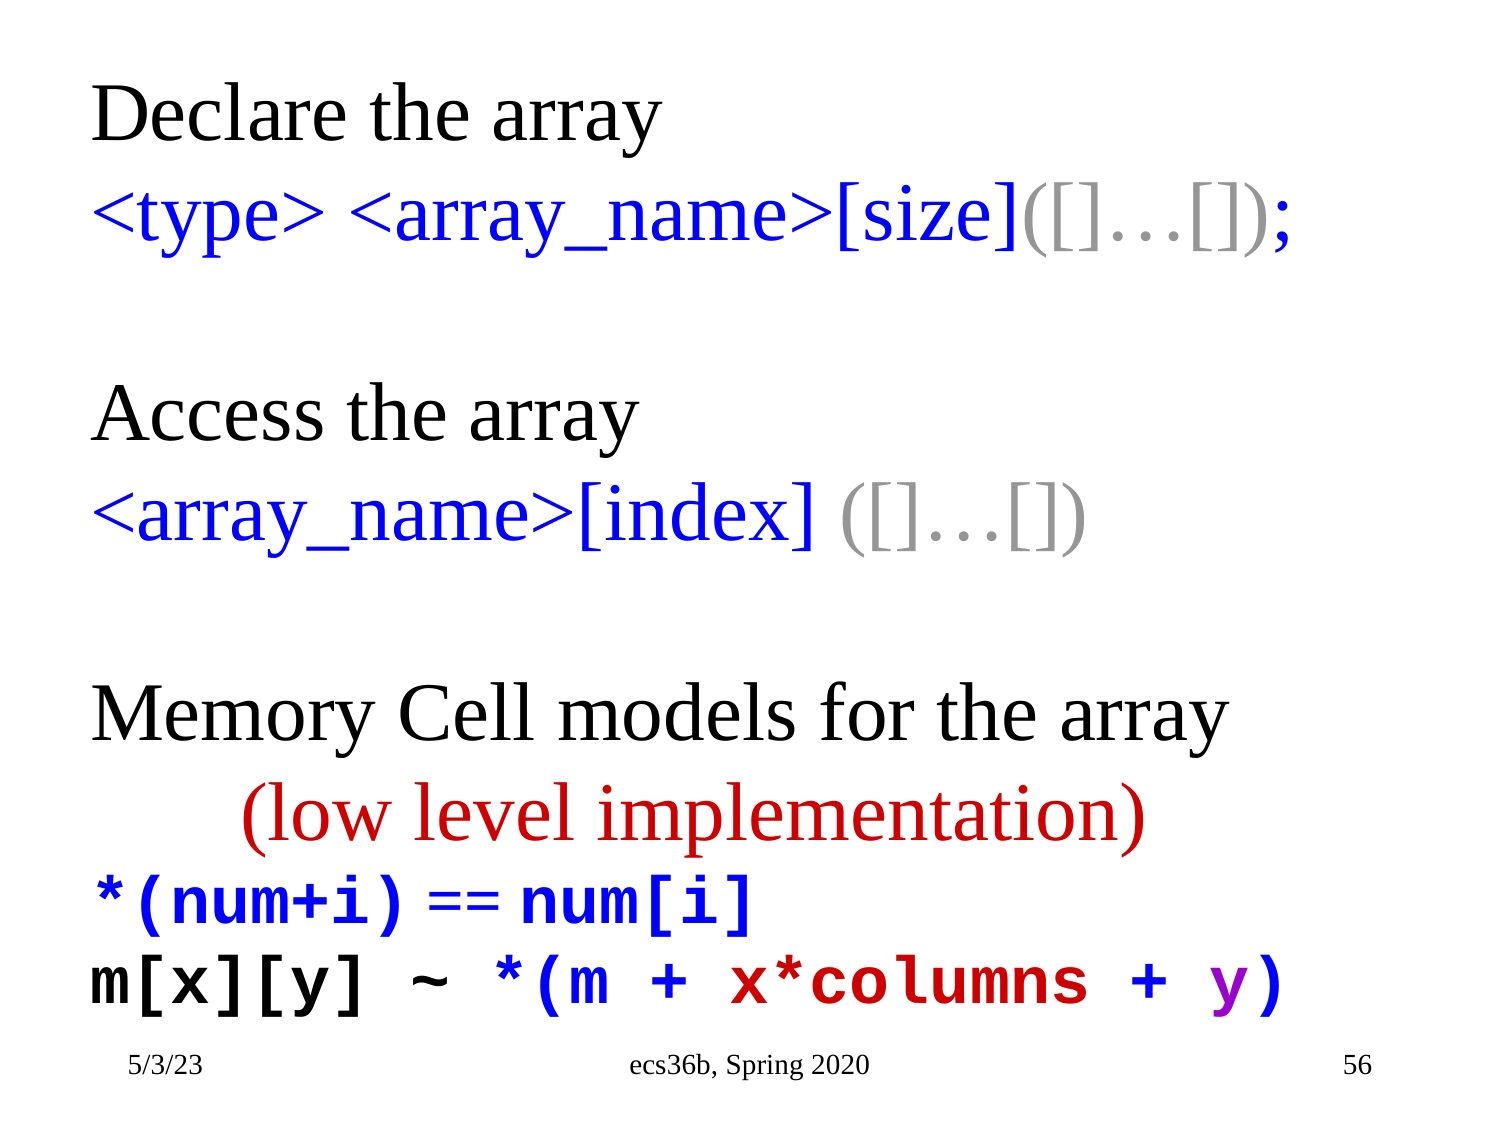

Declare the array
<type> <array_name>[size]([]…[]);

Access the array
<array_name>[index] ([]…[])

Memory Cell models for the array
	(low level implementation)
*(num+i) == num[i]
m[x][y] ~ *(m + x*columns + y)

5/3/23
ecs36b, Spring 2020
56